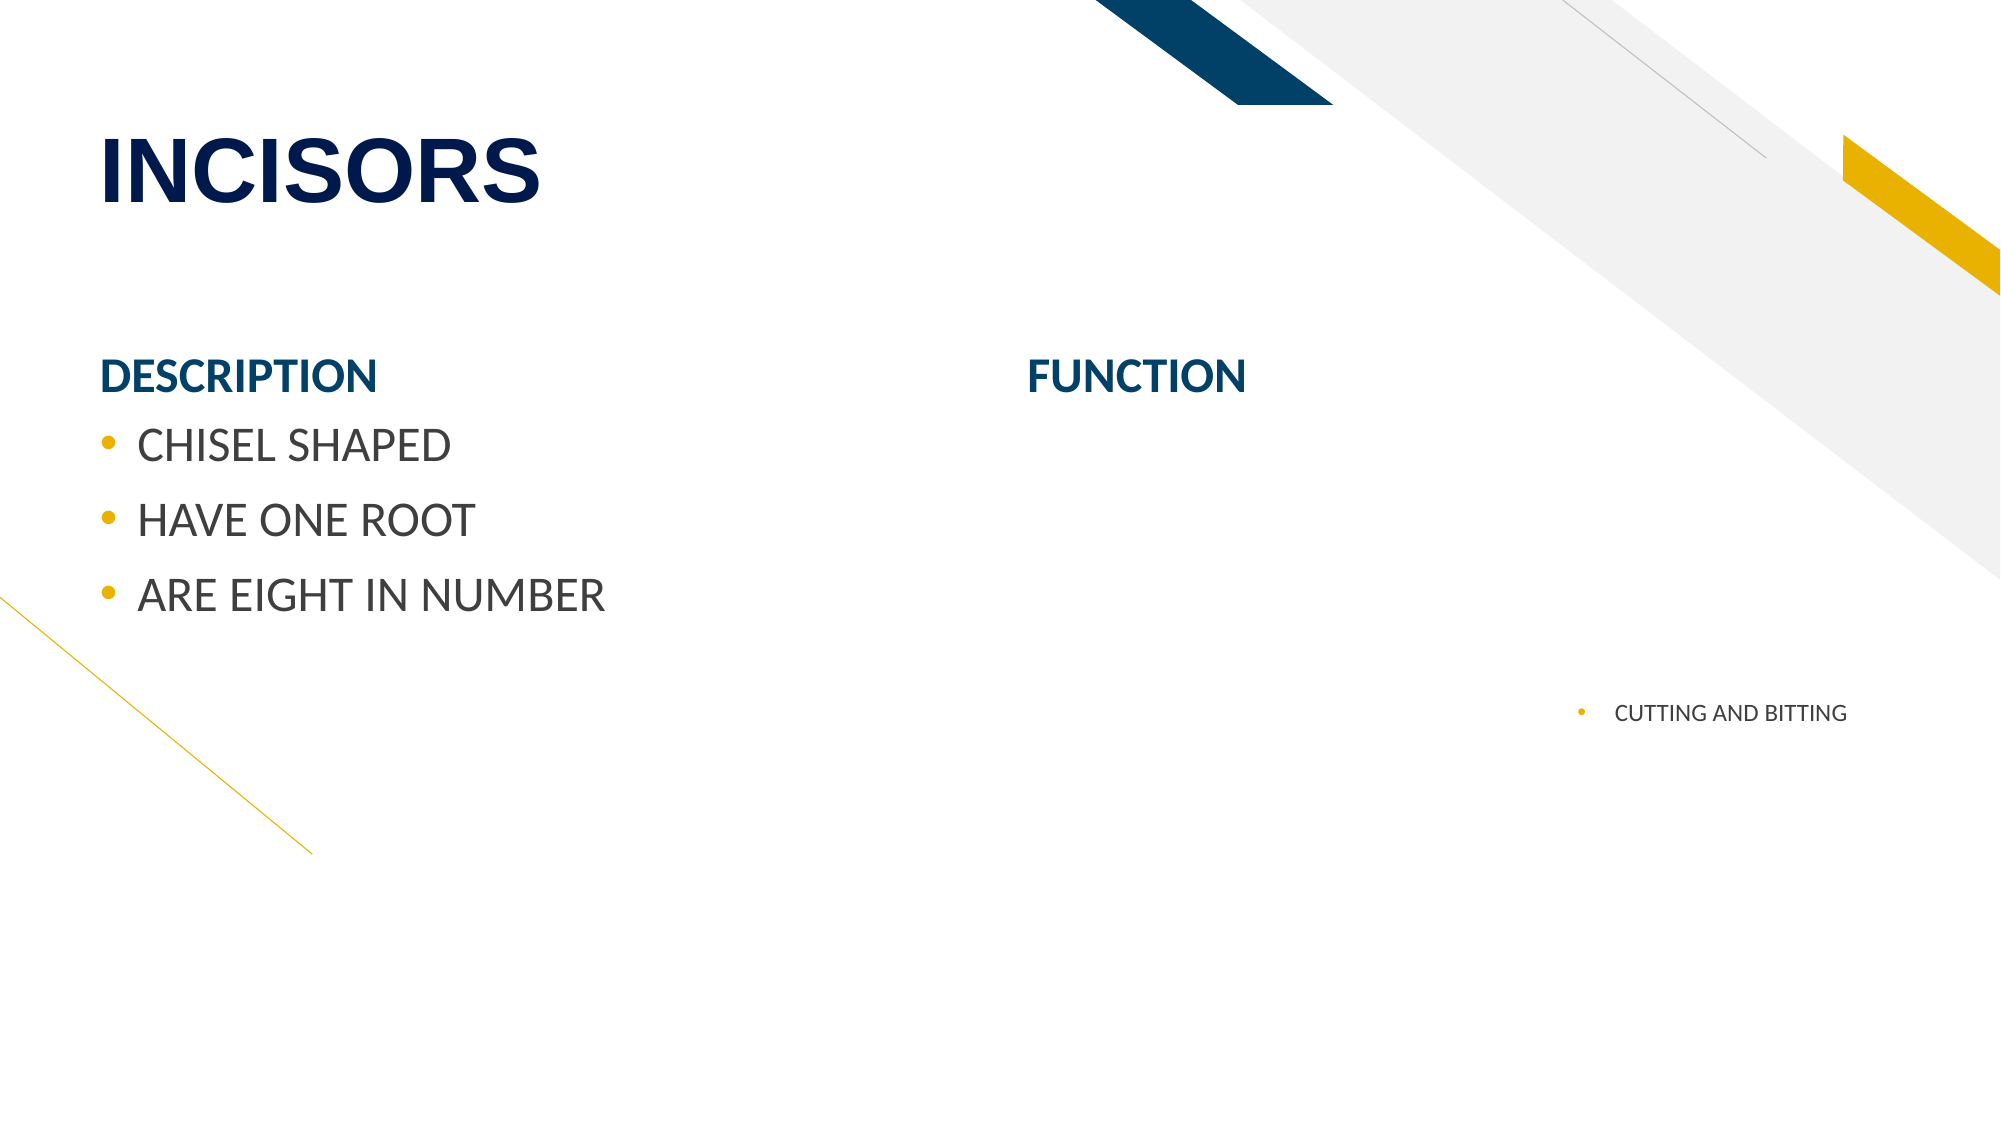

# INCISORS
DESCRIPTION
FUNCTION
CHISEL SHAPED
HAVE ONE ROOT
ARE EIGHT IN NUMBER
CUTTING AND BITTING